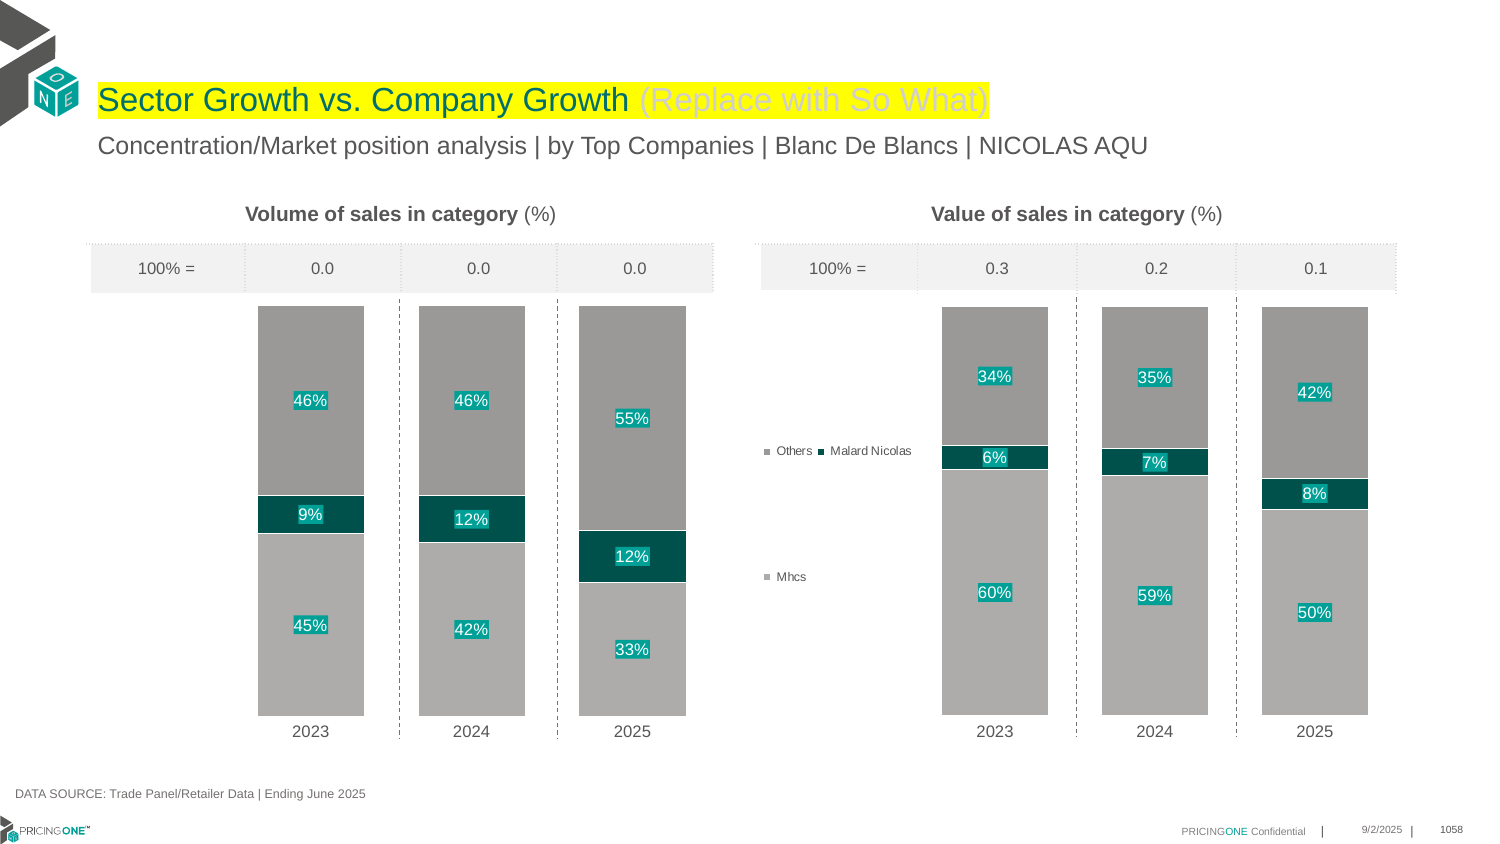

# Sector Growth vs. Company Growth (Replace with So What)
Concentration/Market position analysis | by Top Companies | Blanc De Blancs | NICOLAS AQU
| Volume of sales in category (%) |  |  |  |
| --- | --- | --- | --- |
| 100% = | 0.0 | 0.0 | 0.0 |
| Value of sales in category (%) |  |  |  |
| --- | --- | --- | --- |
| 100% = | 0.3 | 0.2 | 0.1 |

### Chart

| Category | Mhcs | Malard Nicolas | Others |
|---|---|---|---|
| 2023 | 0.44574351479722324 | 0.09134088417975886 | 0.46291560102301793 |
| 2024 | 0.4221347331583552 | 0.11504811898512686 | 0.462817147856518 |
| 2025 | 0.32661290322580644 | 0.125 | 0.5483870967741935 |

### Chart

| Category | Mhcs | Malard Nicolas | Others |
|---|---|---|---|
| 2023 | 0.6016194012165258 | 0.05695947547199621 | 0.34142112331147806 |
| 2024 | 0.5864333930036548 | 0.0652411053927053 | 0.3483255016036399 |
| 2025 | 0.5045765319881343 | 0.07538190643887117 | 0.4200415615729945 |
DATA SOURCE: Trade Panel/Retailer Data | Ending June 2025

9/2/2025
1058